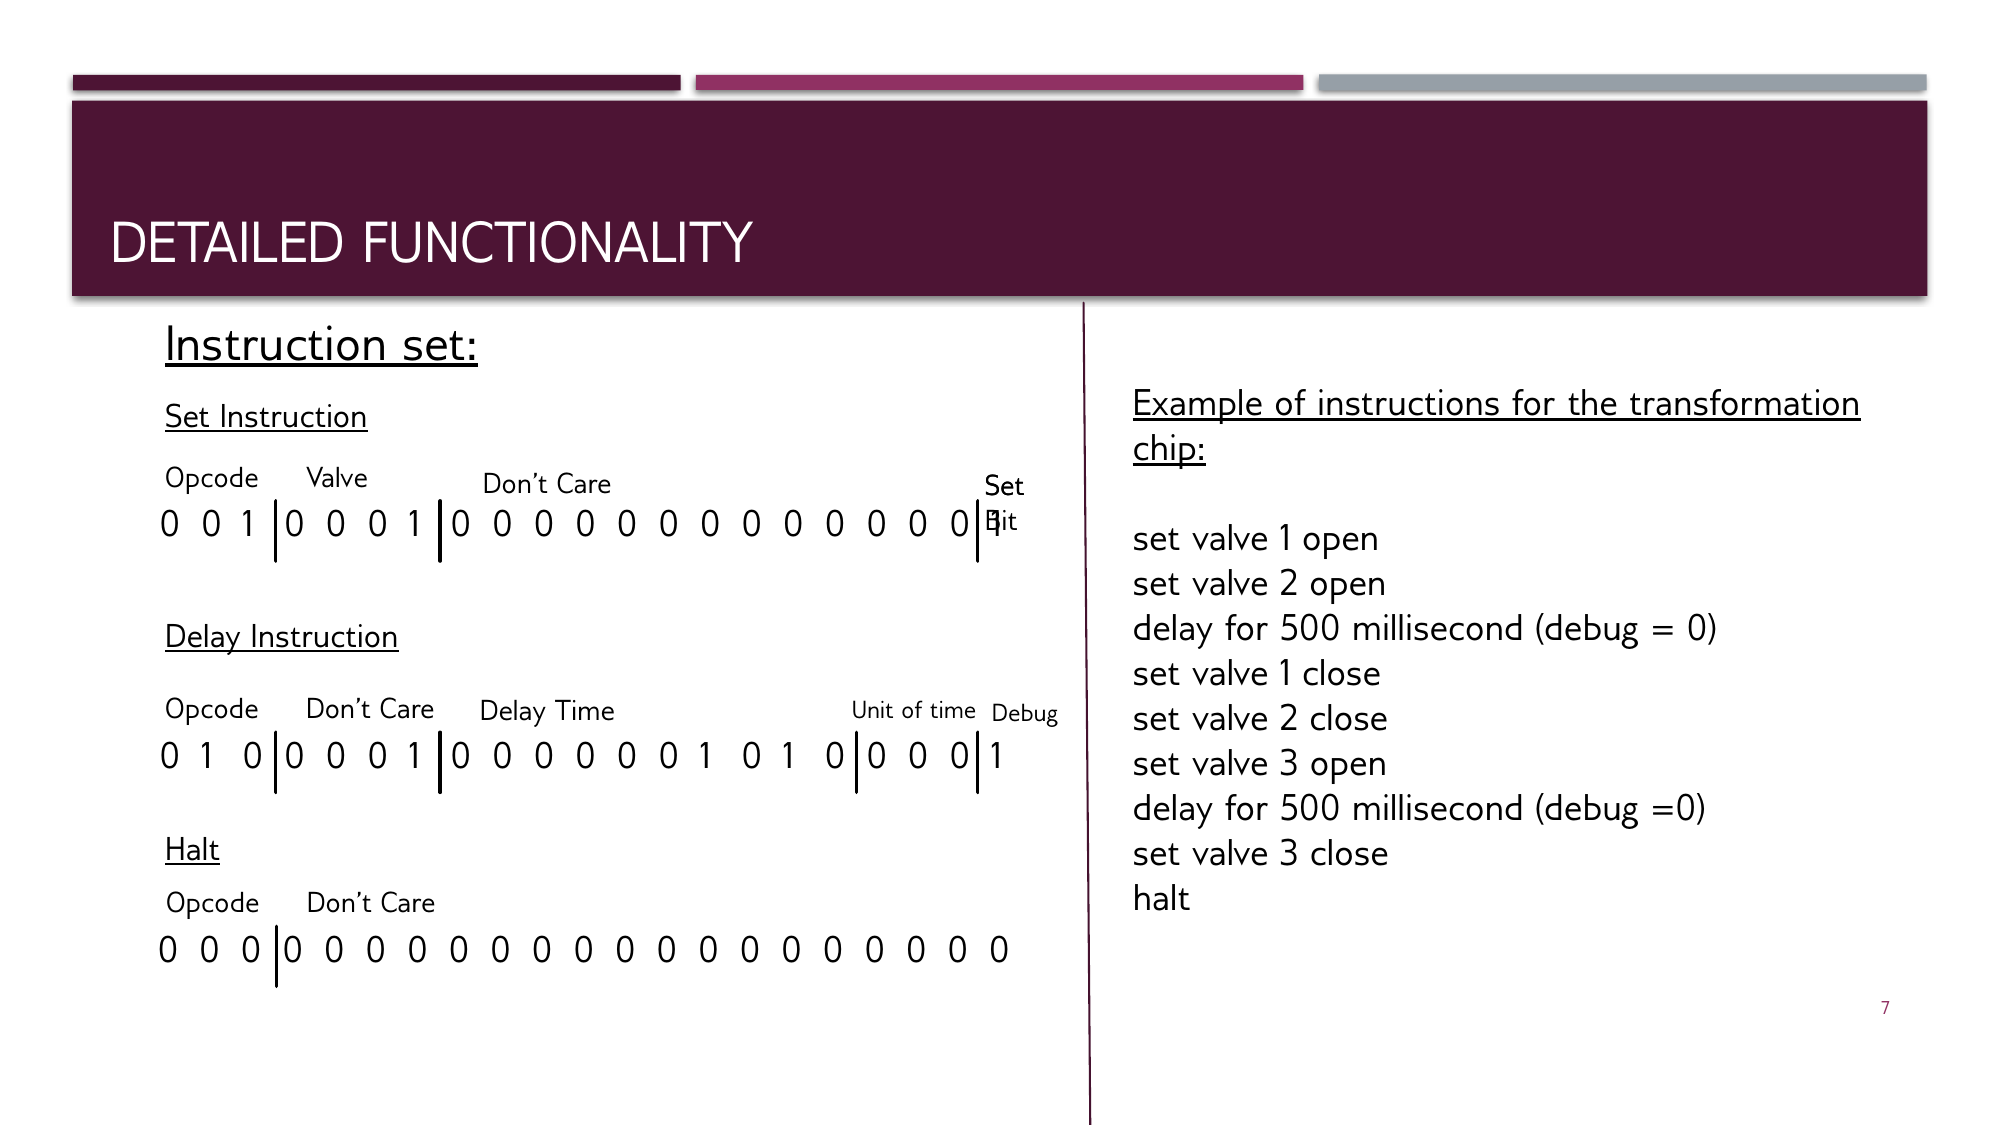

# Detailed Functionality
Instruction set:
Example of instructions for the transformation chip:

set valve 1 open
set valve 2 open
delay for 500 millisecond (debug = 0)
set valve 1 close
set valve 2 close
set valve 3 open
delay for 500 millisecond (debug =0)
set valve 3 close
halt
Set Instruction
Opcode
Valve
Don’t Care
Set Bit
Set
| 0 | 0 | 1 | 0 | 0 | 0 | 1 | 0 | 0 | 0 | 0 | 0 | 0 | 0 | 0 | 0 | 0 | 0 | 0 | 0 | 1 |
| --- | --- | --- | --- | --- | --- | --- | --- | --- | --- | --- | --- | --- | --- | --- | --- | --- | --- | --- | --- | --- |
Delay Instruction
Opcode
Don’t Care
Delay Time
Unit of time
Debug
| 0 | 1 | 0 | 0 | 0 | 0 | 1 | 0 | 0 | 0 | 0 | 0 | 0 | 1 | 0 | 1 | 0 | 0 | 0 | 0 | 1 |
| --- | --- | --- | --- | --- | --- | --- | --- | --- | --- | --- | --- | --- | --- | --- | --- | --- | --- | --- | --- | --- |
Halt
Opcode
Don’t Care
| 0 | 0 | 0 | 0 | 0 | 0 | 0 | 0 | 0 | 0 | 0 | 0 | 0 | 0 | 0 | 0 | 0 | 0 | 0 | 0 | 0 |
| --- | --- | --- | --- | --- | --- | --- | --- | --- | --- | --- | --- | --- | --- | --- | --- | --- | --- | --- | --- | --- |
7